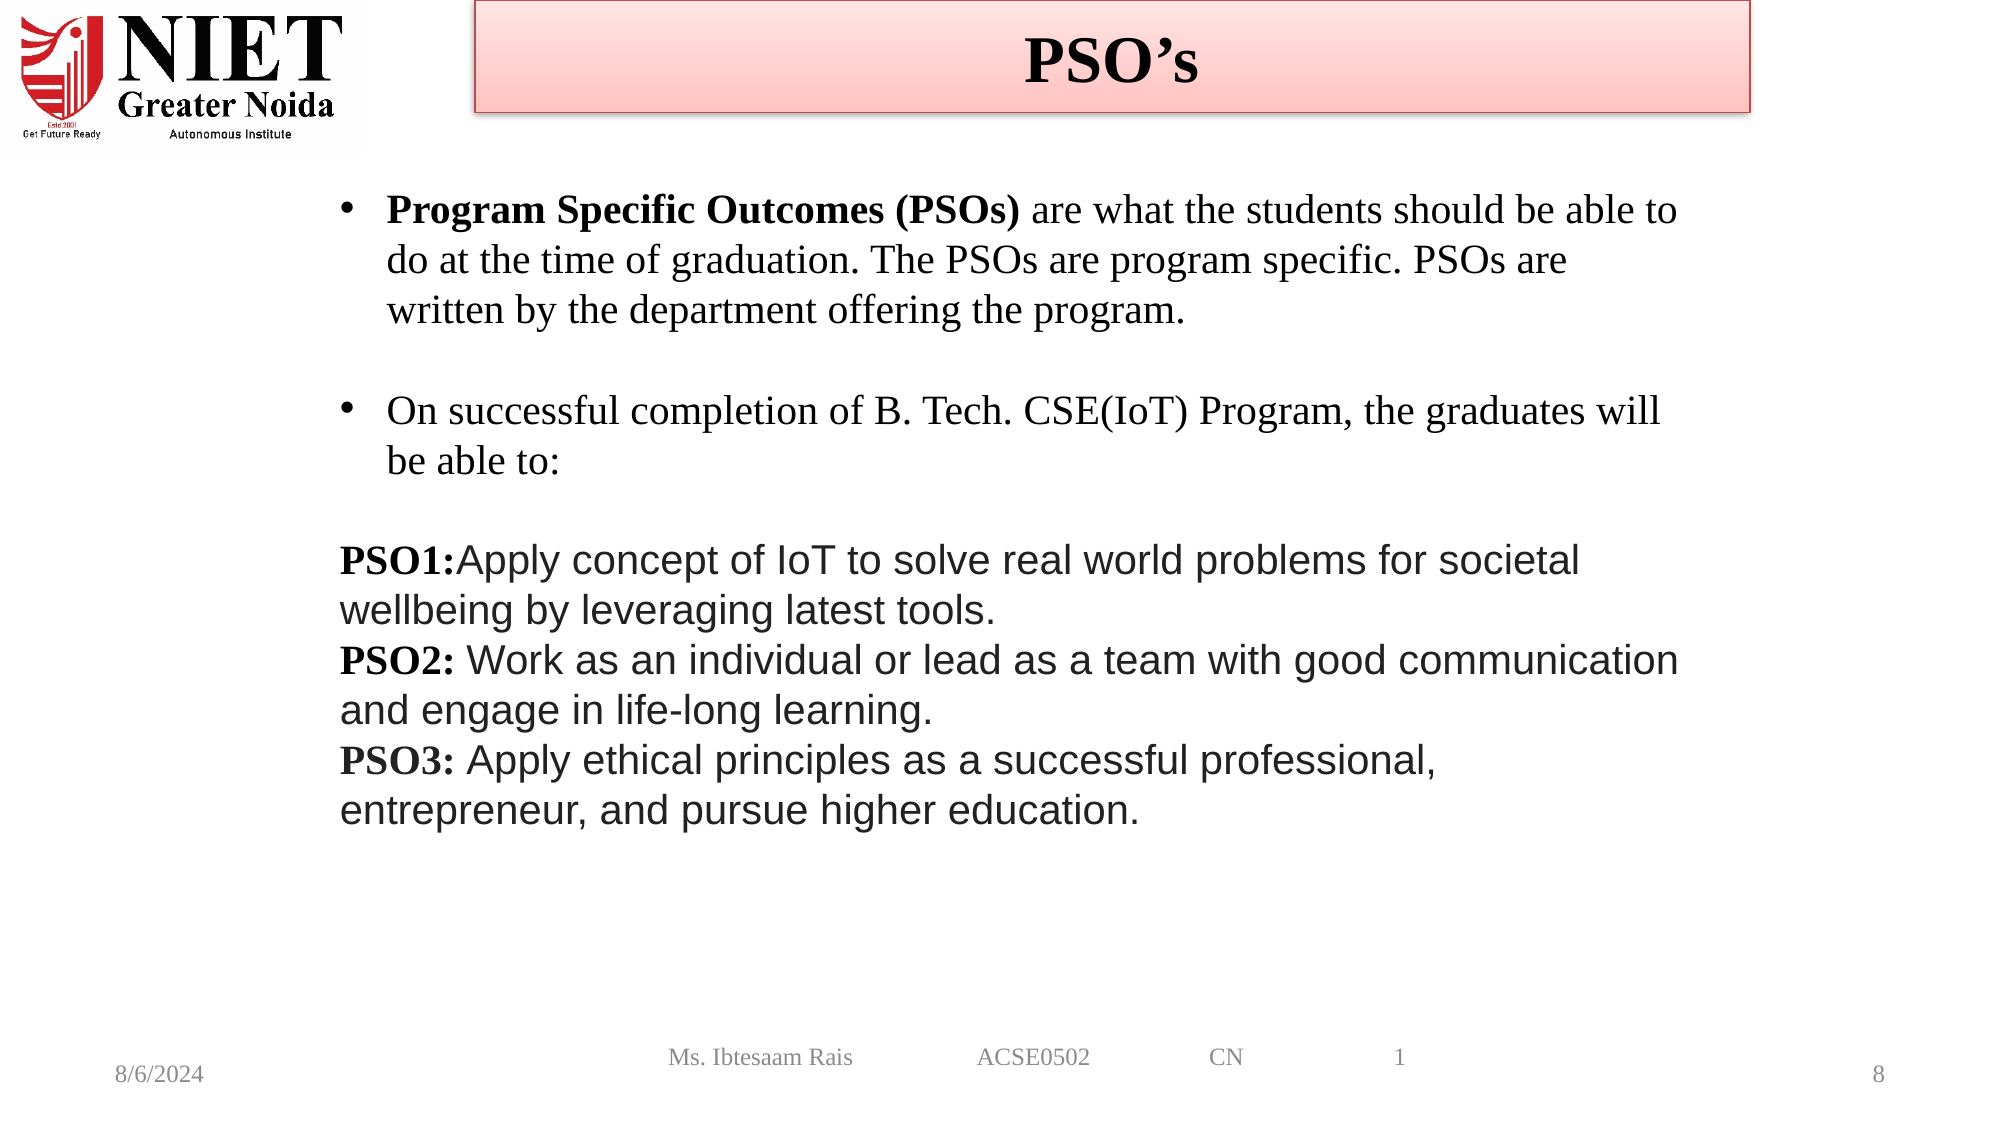

PSO’s

Program Specific Outcomes (PSOs) are what the students should be able to do at the time of graduation. The PSOs are program specific. PSOs are written by the department offering the program.

On successful completion of B. Tech. CSE(IoT) Program, the graduates will be able to:

PSO1:Apply concept of IoT to solve real world problems for societal wellbeing by leveraging latest tools.
PSO2: Work as an individual or lead as a team with good communication and engage in life-long learning.
PSO3: Apply ethical principles as a successful professional, entrepreneur, and pursue higher education.

Ms. Ibtesaam Rais                    ACSE0502                   CN                        1
8/6/2024
8